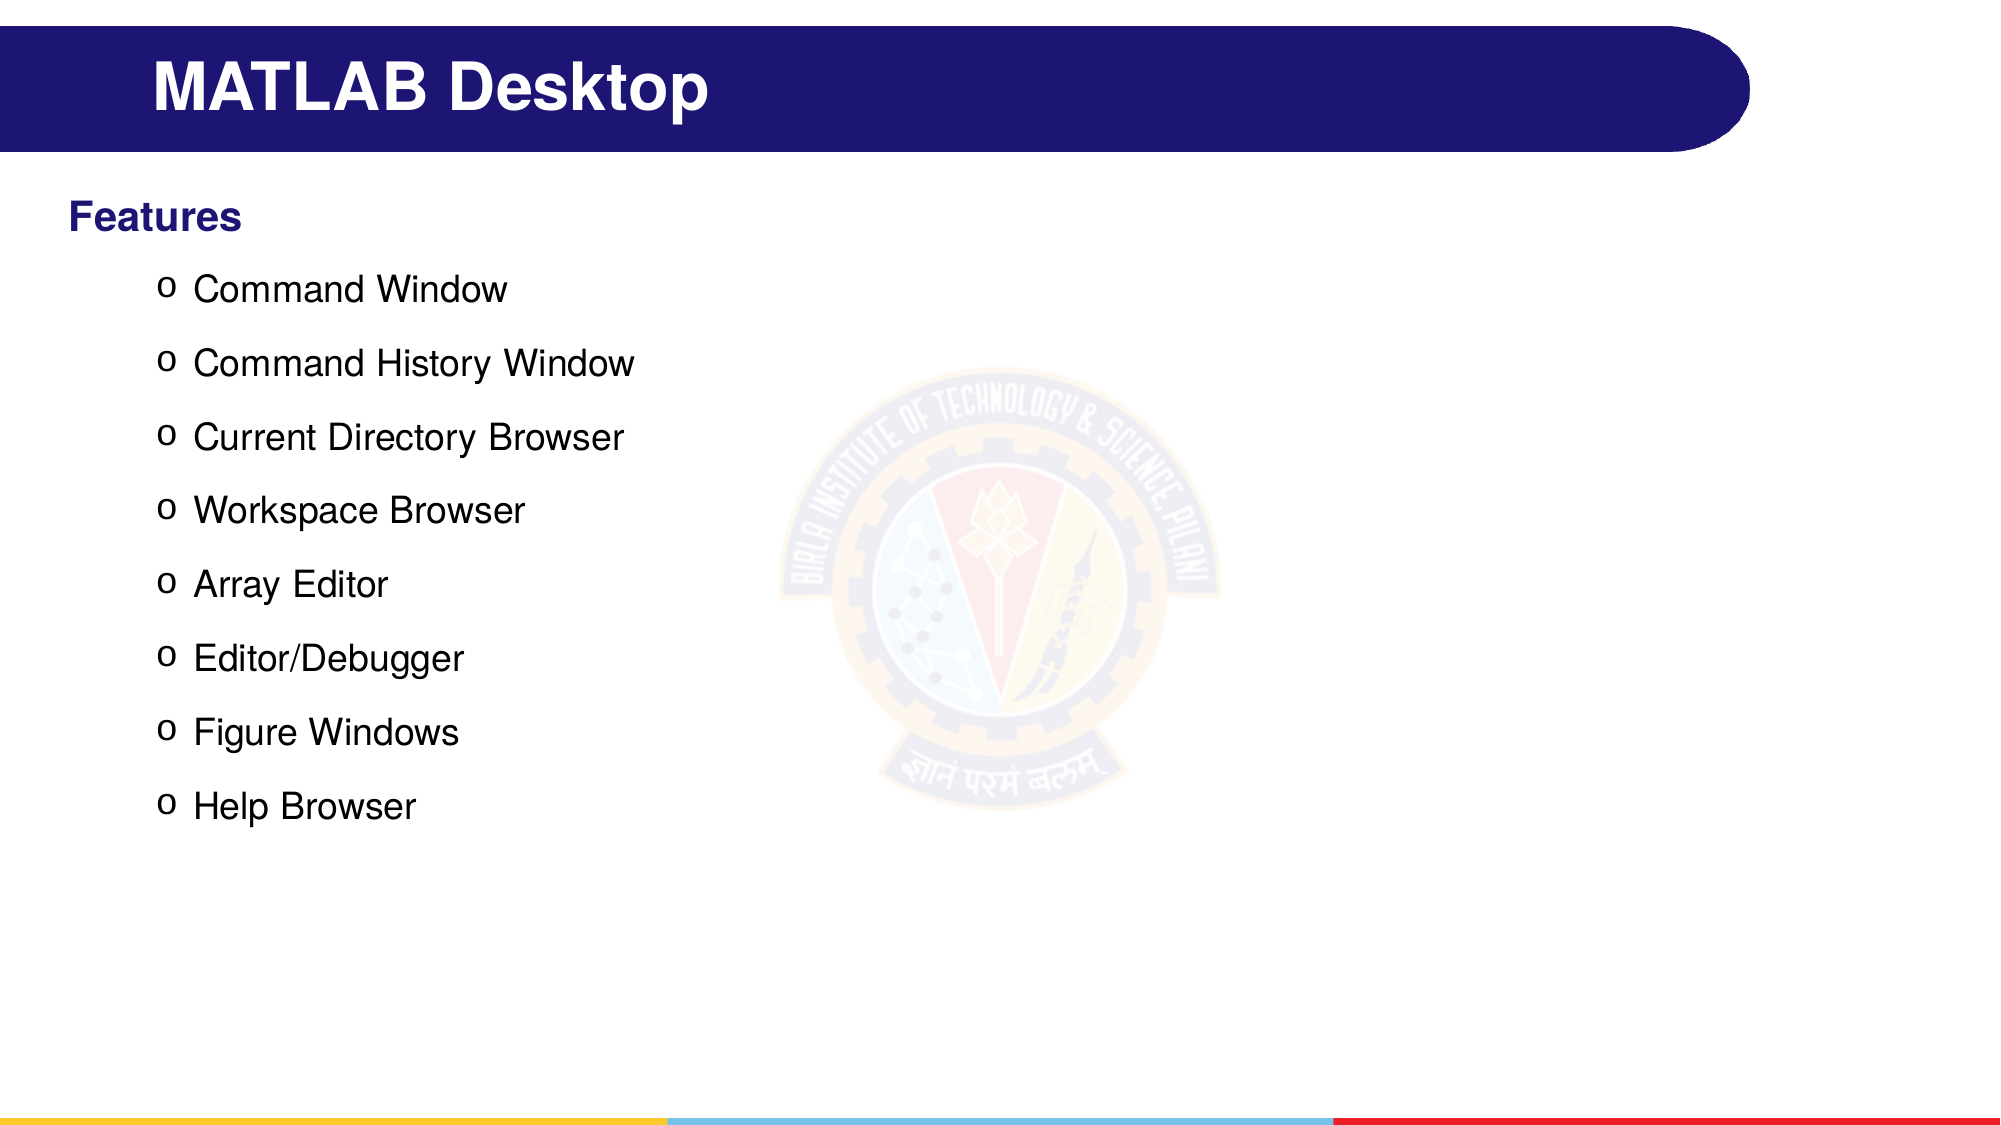

# MATLAB Desktop
Features
Command Window
Command History Window
Current Directory Browser
Workspace Browser
Array Editor
Editor/Debugger
Figure Windows
Help Browser